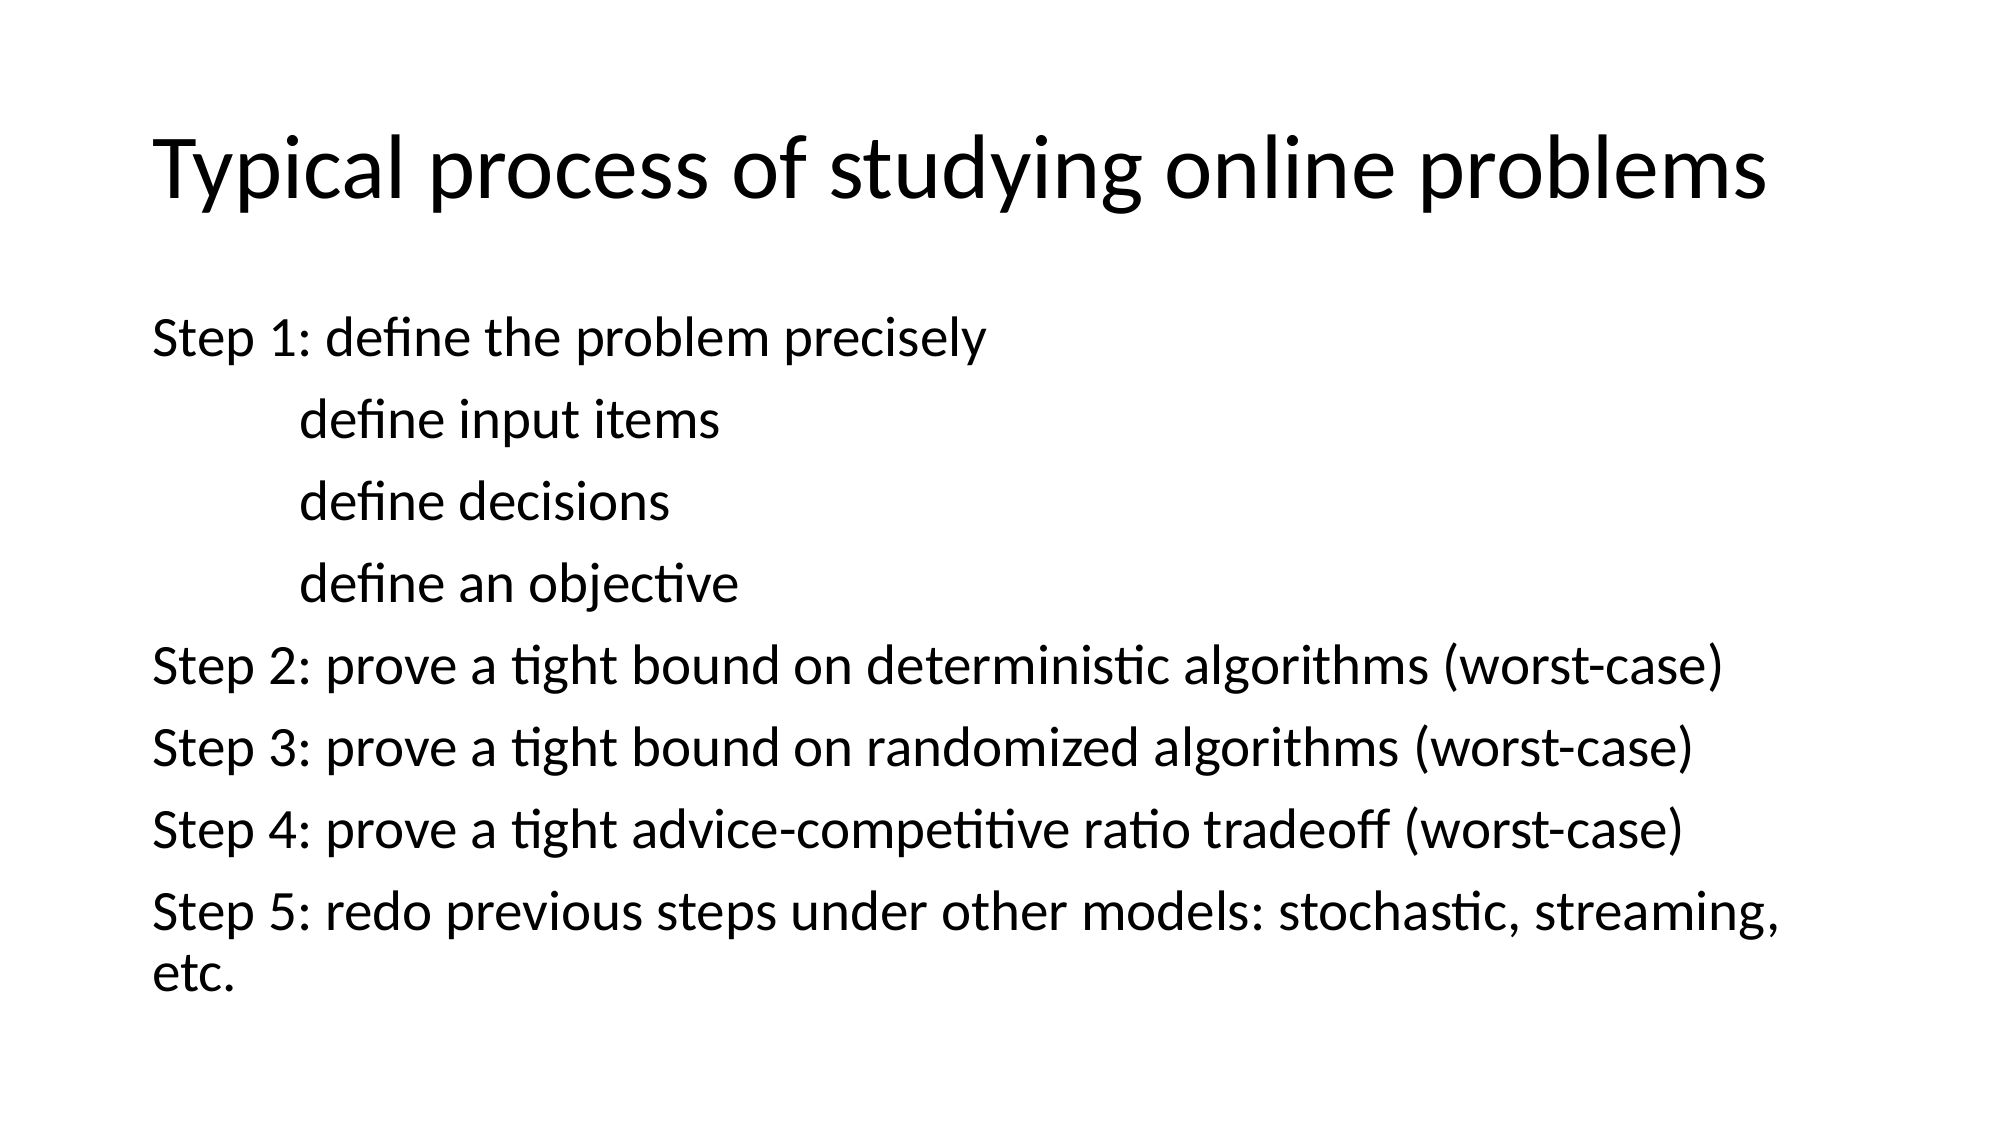

# Typical process of studying online problems
Step 1: define the problem precisely
	define input items
	define decisions
	define an objective
Step 2: prove a tight bound on deterministic algorithms (worst-case)
Step 3: prove a tight bound on randomized algorithms (worst-case)
Step 4: prove a tight advice-competitive ratio tradeoff (worst-case)
Step 5: redo previous steps under other models: stochastic, streaming, etc.